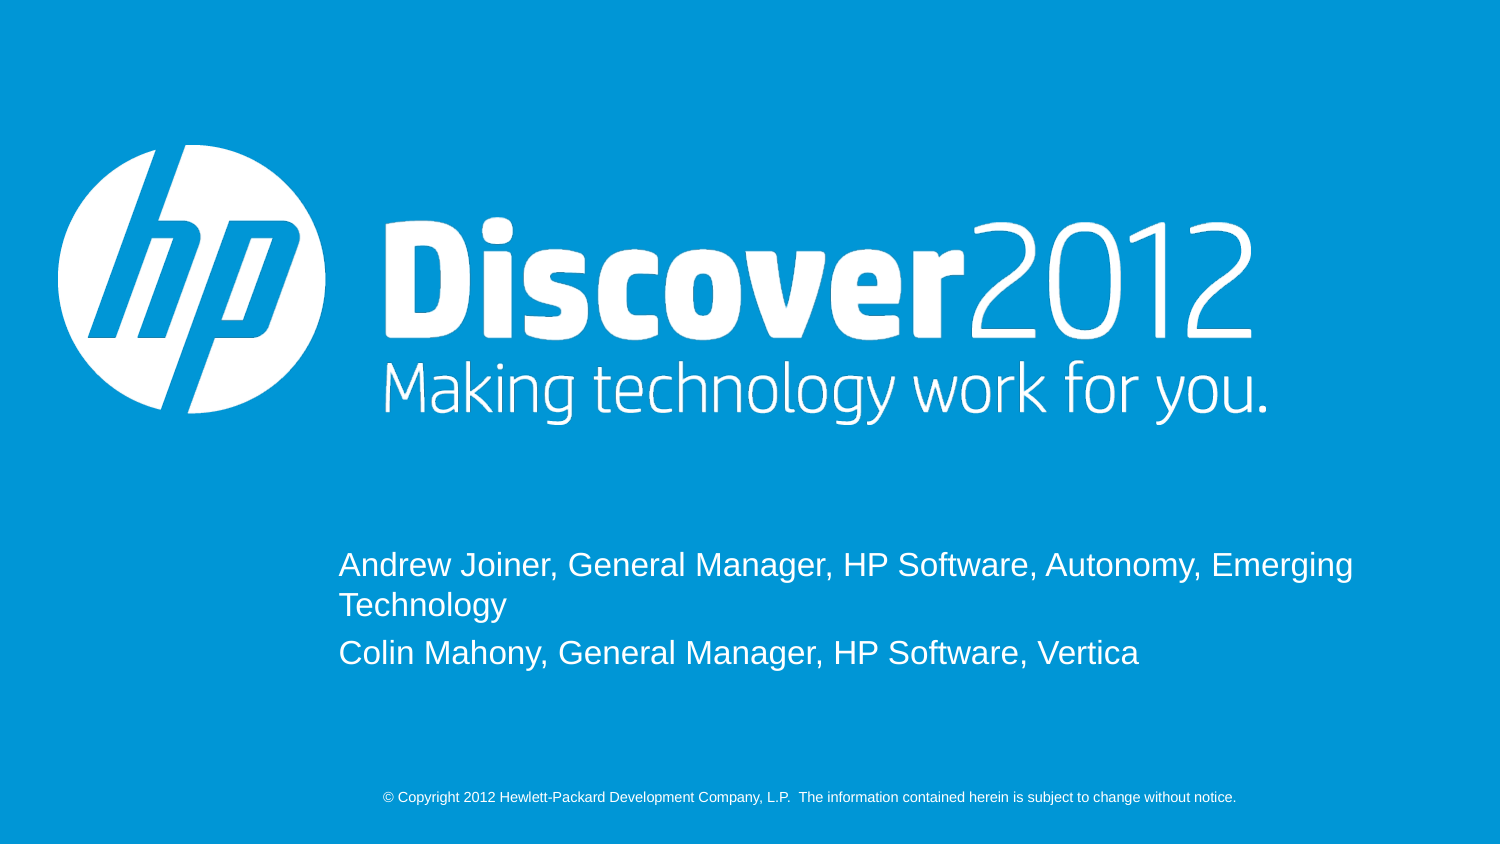

Andrew Joiner, General Manager, HP Software, Autonomy, Emerging Technology
Colin Mahony, General Manager, HP Software, Vertica